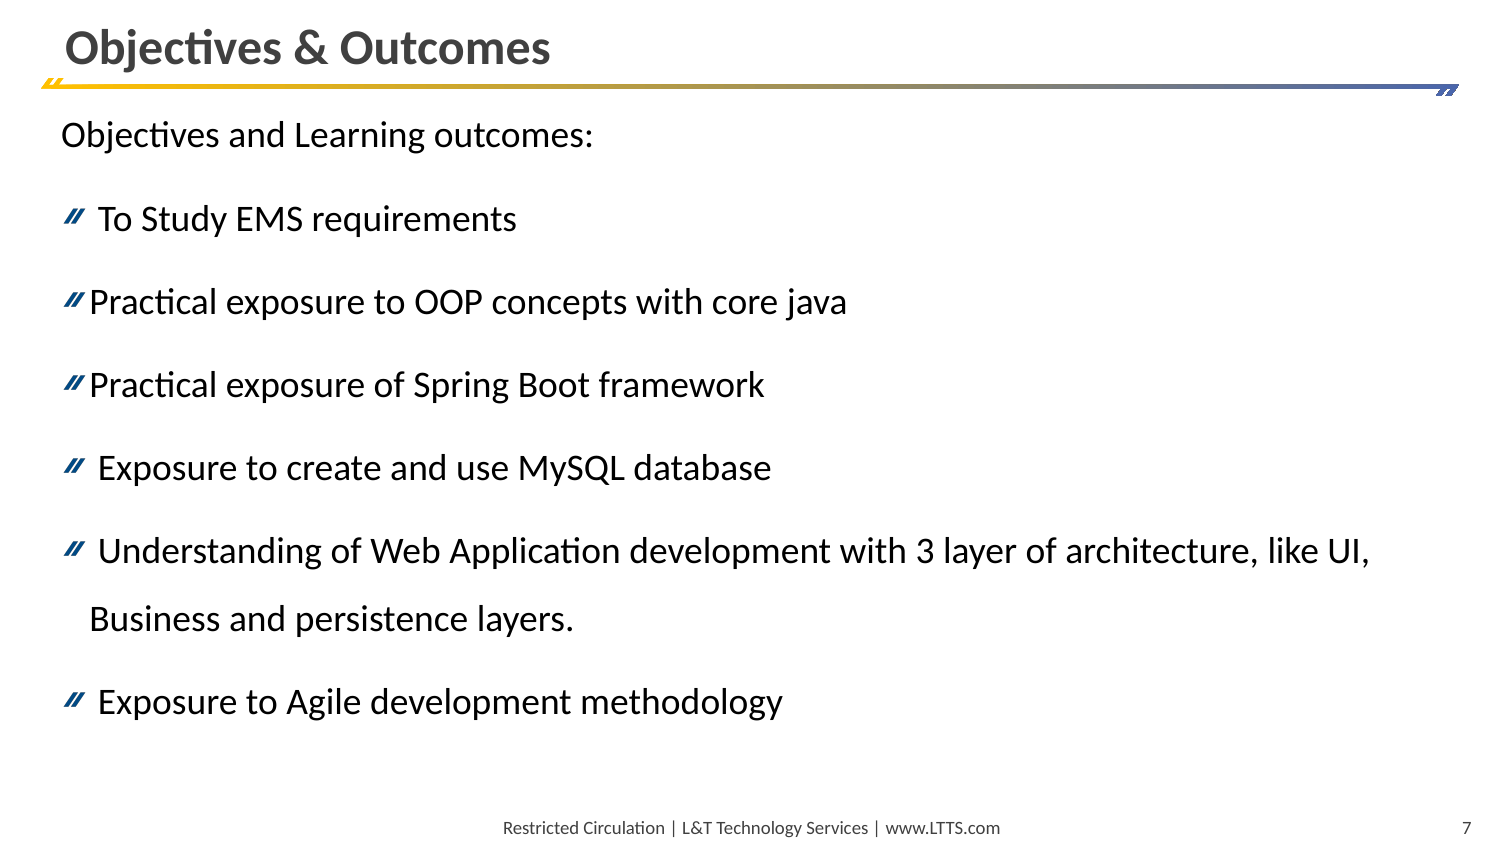

# Objectives & Outcomes
Objectives and Learning outcomes:
 To Study EMS requirements
Practical exposure to OOP concepts with core java
Practical exposure of Spring Boot framework
 Exposure to create and use MySQL database
 Understanding of Web Application development with 3 layer of architecture, like UI, Business and persistence layers.
 Exposure to Agile development methodology